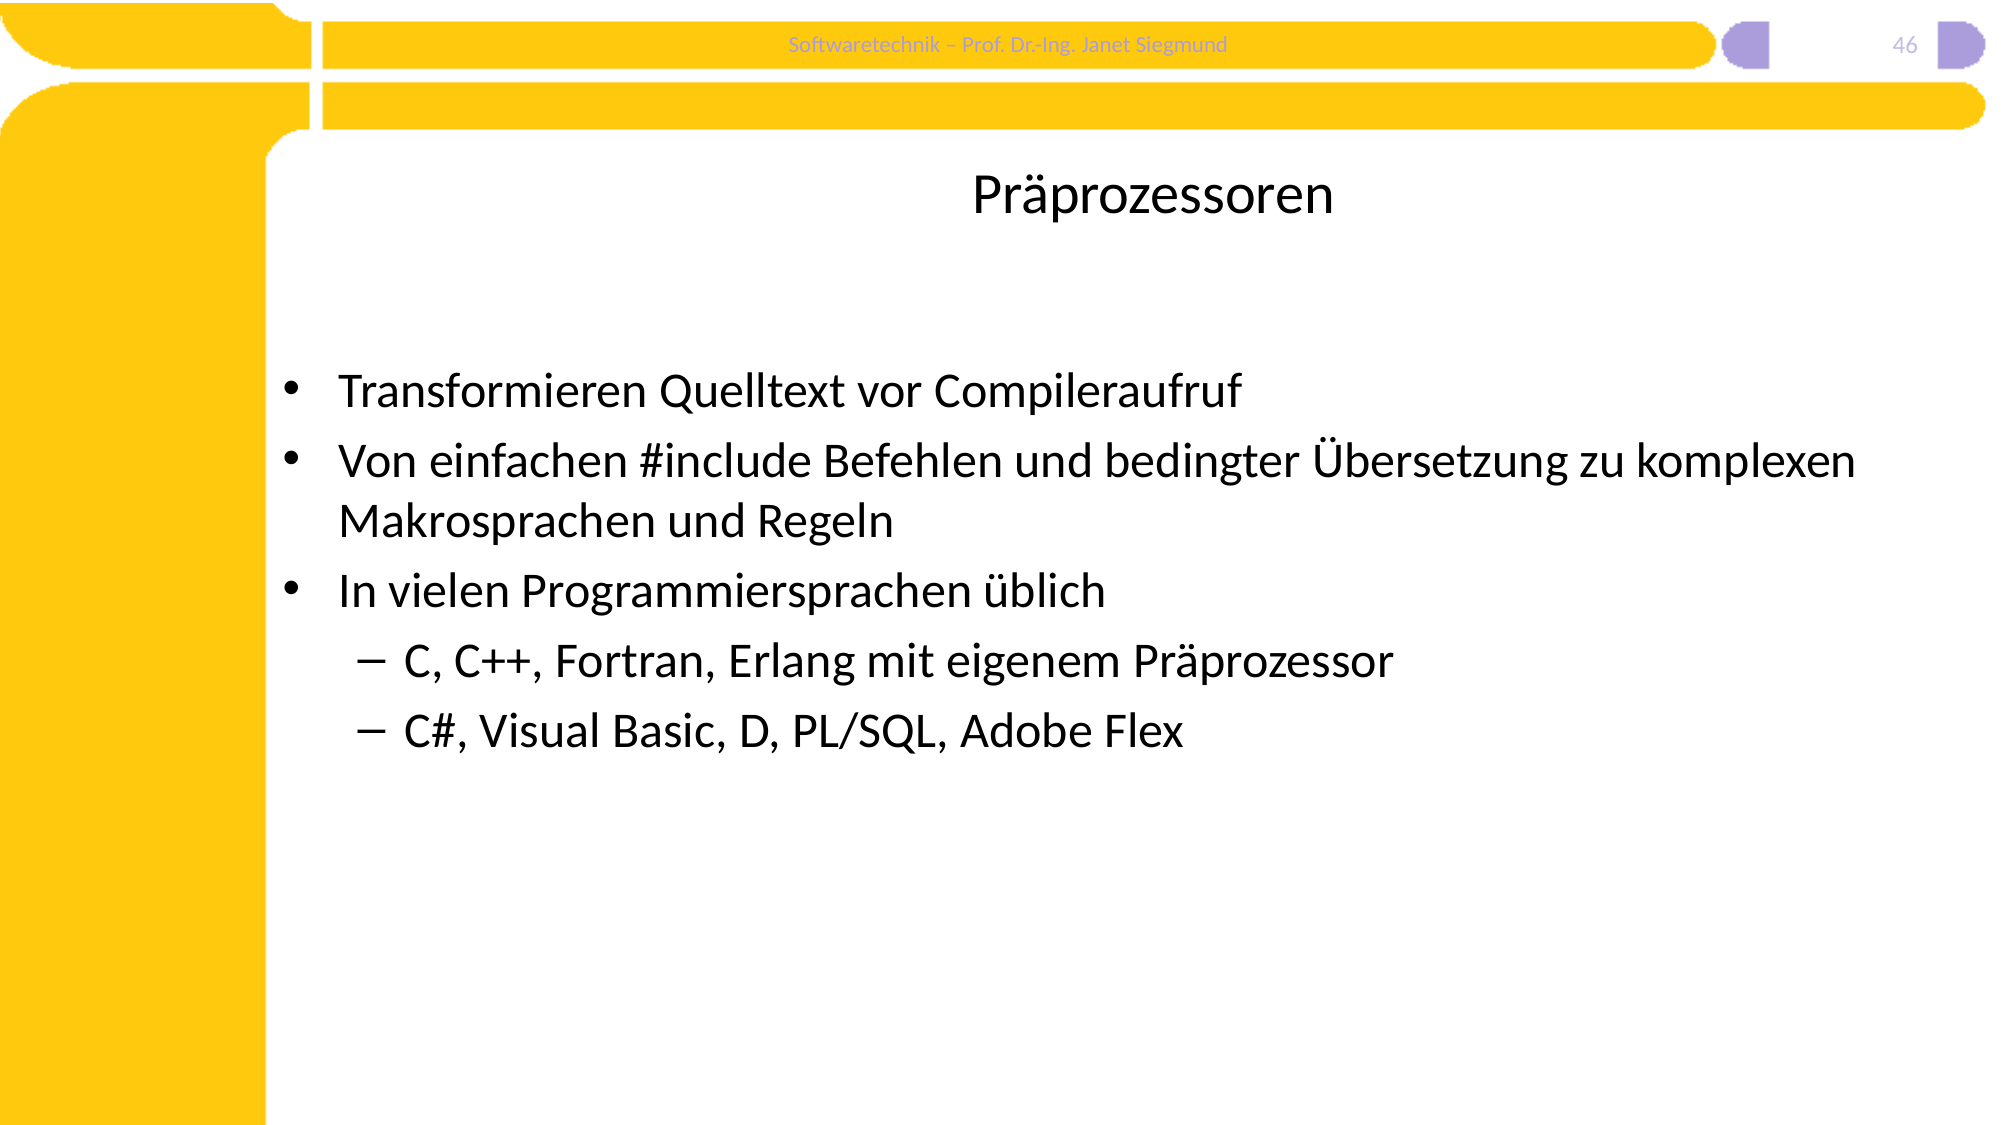

46
# Präprozessoren
Transformieren Quelltext vor Compileraufruf
Von einfachen #include Befehlen und bedingter Übersetzung zu komplexen Makrosprachen und Regeln
In vielen Programmiersprachen üblich
C, C++, Fortran, Erlang mit eigenem Präprozessor
C#, Visual Basic, D, PL/SQL, Adobe Flex